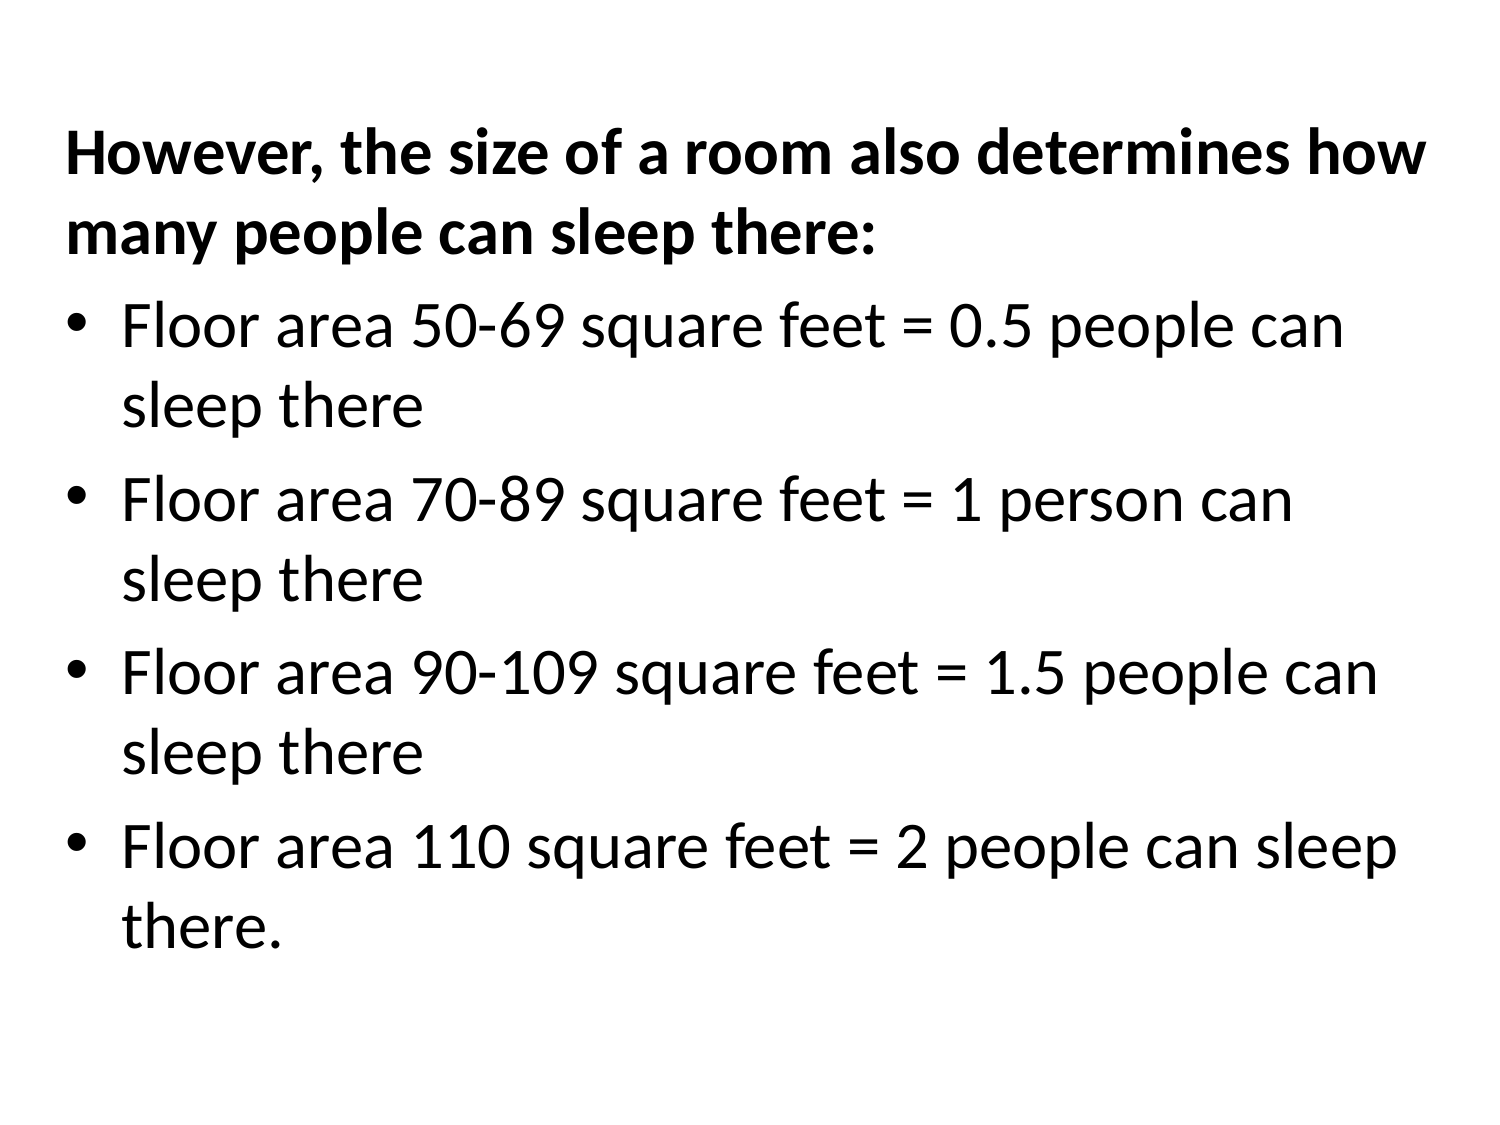

#
However, the size of a room also determines how many people can sleep there:
Floor area 50-69 square feet = 0.5 people can sleep there
Floor area 70-89 square feet = 1 person can sleep there
Floor area 90-109 square feet = 1.5 people can sleep there
Floor area 110 square feet = 2 people can sleep there.